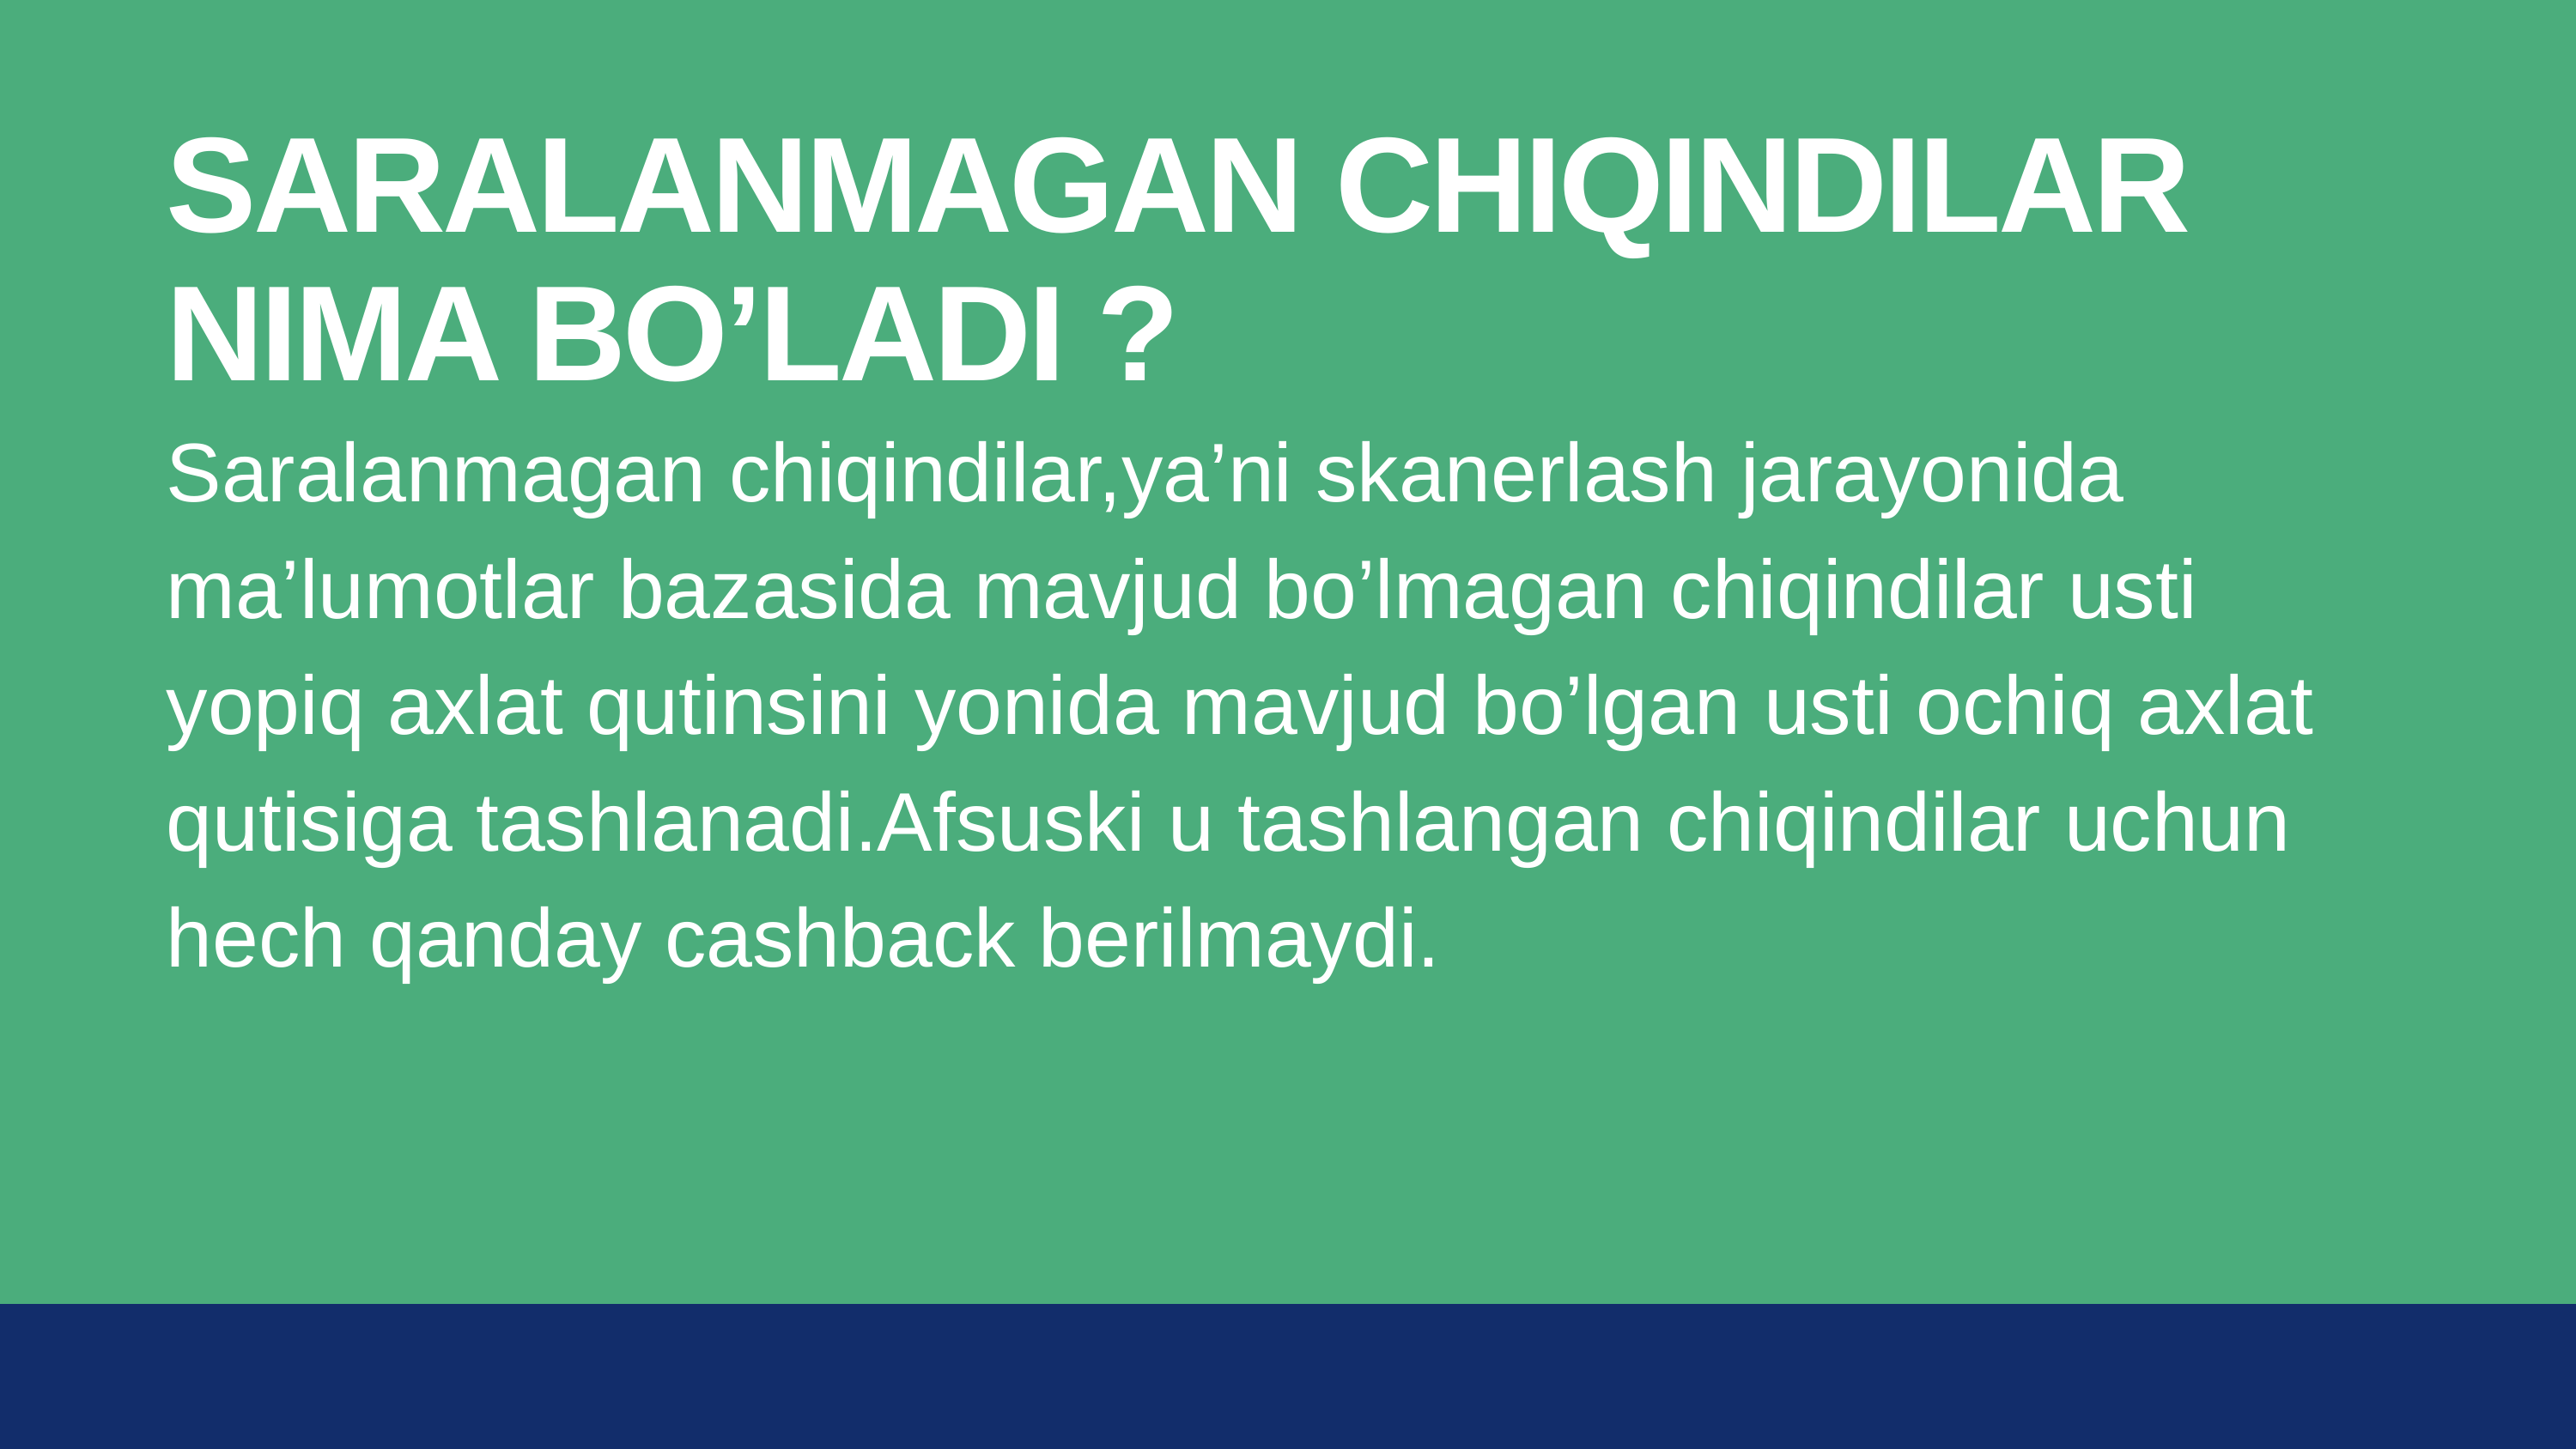

SARALANMAGAN CHIQINDILAR NIMA BO’LADI ?
Saralanmagan chiqindilar,ya’ni skanerlash jarayonida ma’lumotlar bazasida mavjud bo’lmagan chiqindilar usti yopiq axlat qutinsini yonida mavjud bo’lgan usti ochiq axlat qutisiga tashlanadi.Afsuski u tashlangan chiqindilar uchun hech qanday cashback berilmaydi.